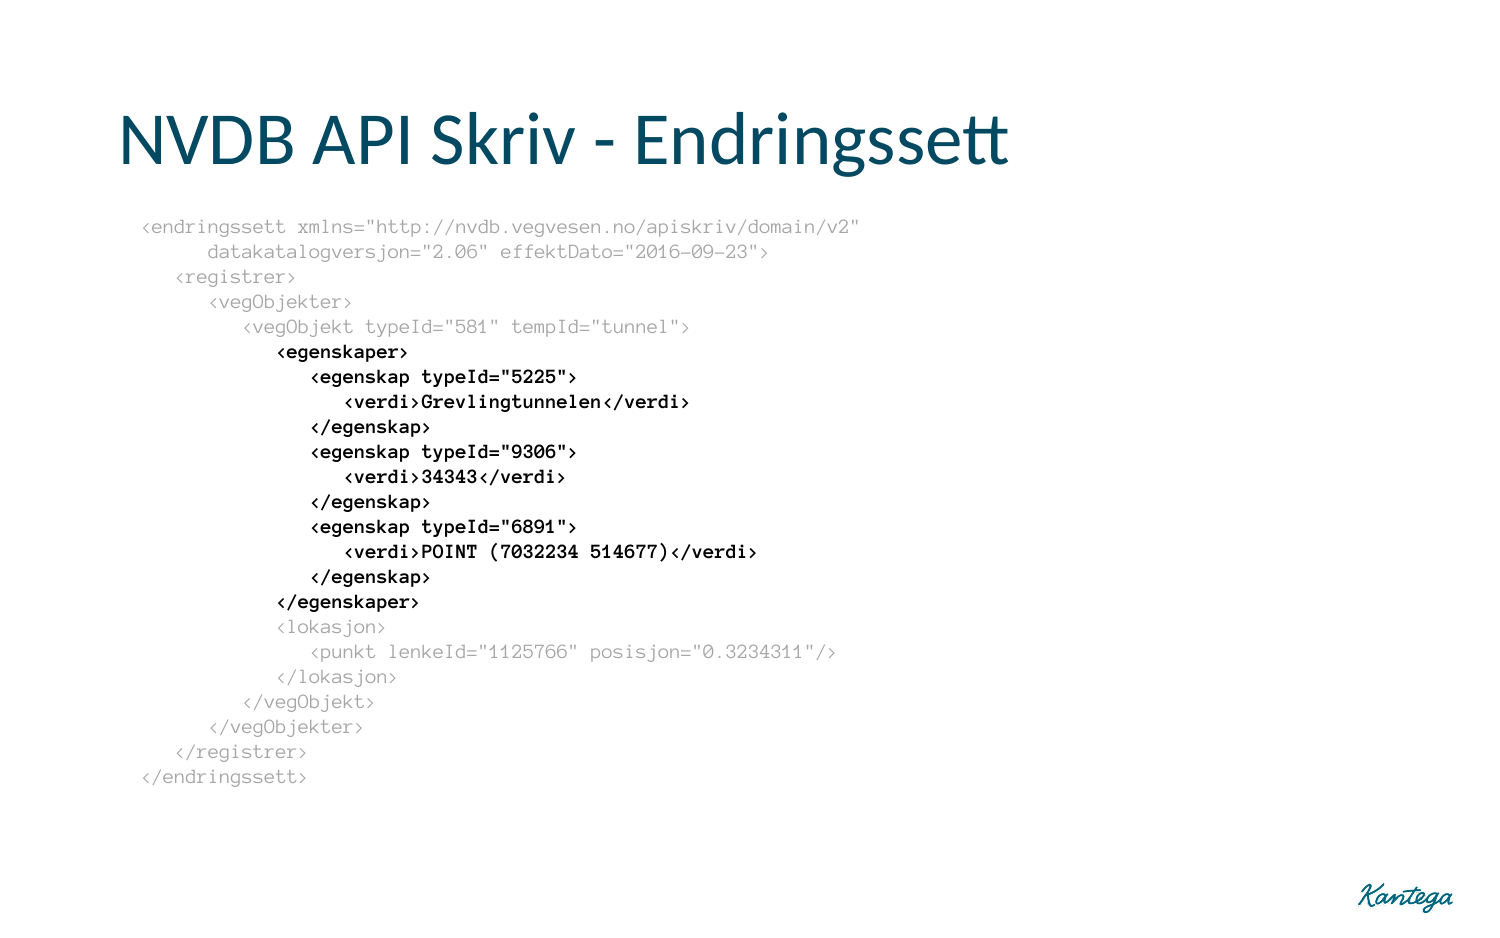

# NVDB API Skriv - Endringssett
<endringssett xmlns="http://nvdb.vegvesen.no/apiskriv/domain/v2"
      datakatalogversjon="2.06" effektDato="2016-09-23">
   <registrer>
      <vegObjekter>
         <vegObjekt typeId="581" tempId="tunnel">
            <egenskaper>
               <egenskap typeId="5225">
                  <verdi>Grevlingtunnelen</verdi>
               </egenskap>
               <egenskap typeId="9306">
                  <verdi>34343</verdi>
               </egenskap>
               <egenskap typeId="6891">
                  <verdi>POINT (7032234 514677)</verdi>
               </egenskap>
            </egenskaper>
            <lokasjon>
               <punkt lenkeId="1125766" posisjon="0.3234311"/>
            </lokasjon>
         </vegObjekt>
      </vegObjekter>
   </registrer>
</endringssett>